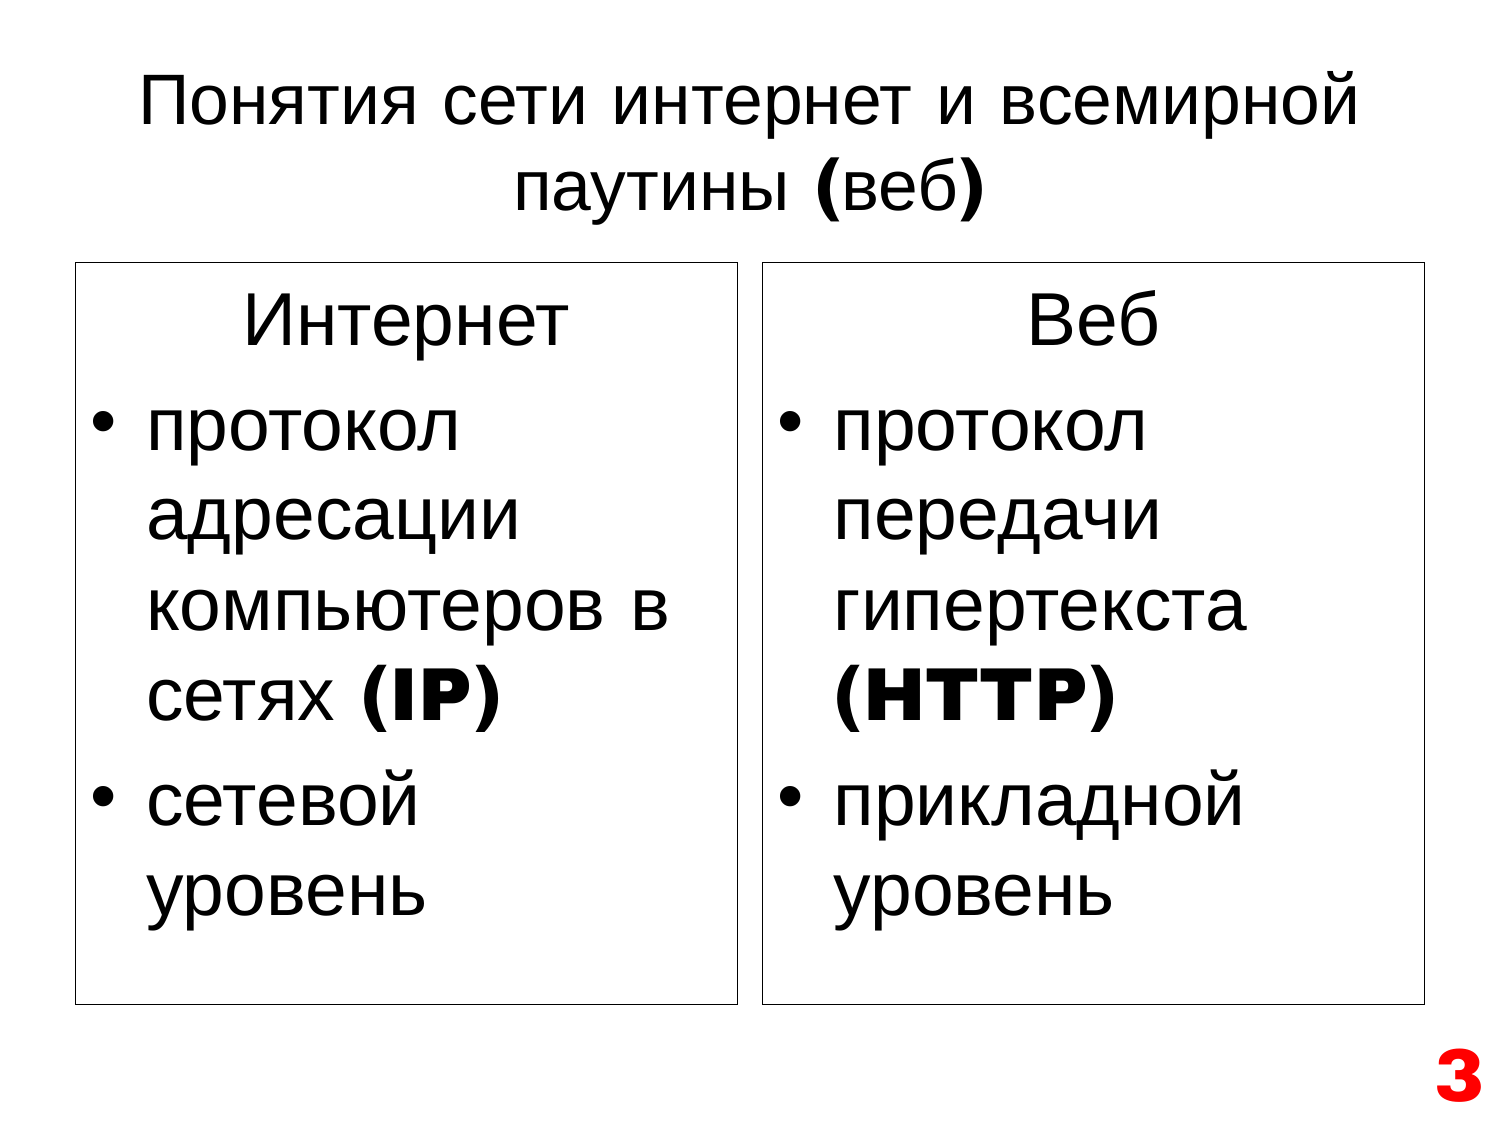

# Понятия сети интернет и всемирной паутины (веб)
Интернет
протокол адресации компьютеров в сетях (IP)
сетевой уровень

Веб
протокол передачи гипертекста (HTTP)
прикладной уровень
3